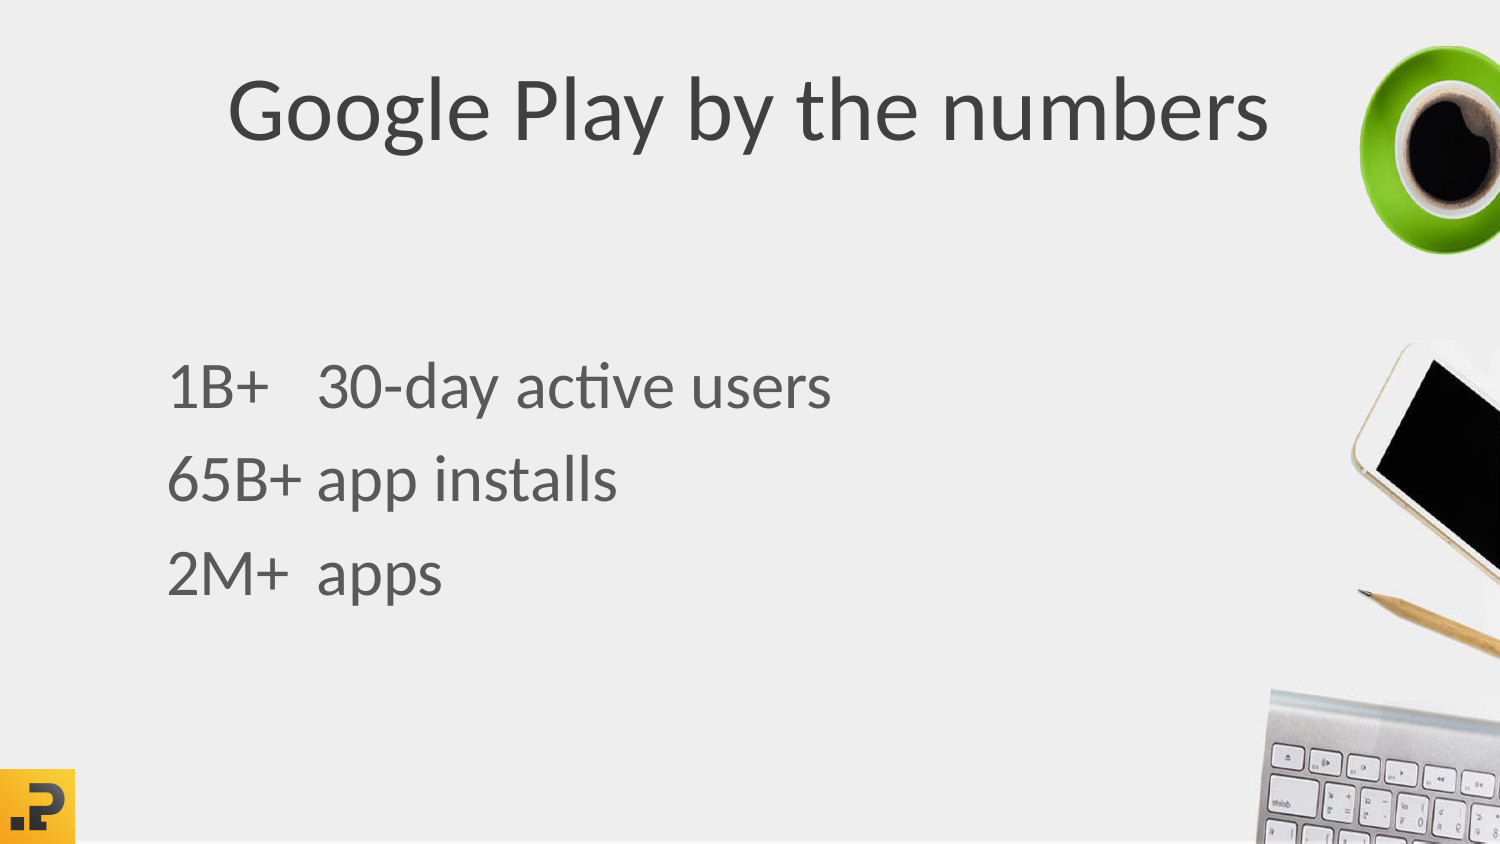

# Google Play by the numbers
1B+	30-day active users
65B+	app installs
2M+	apps